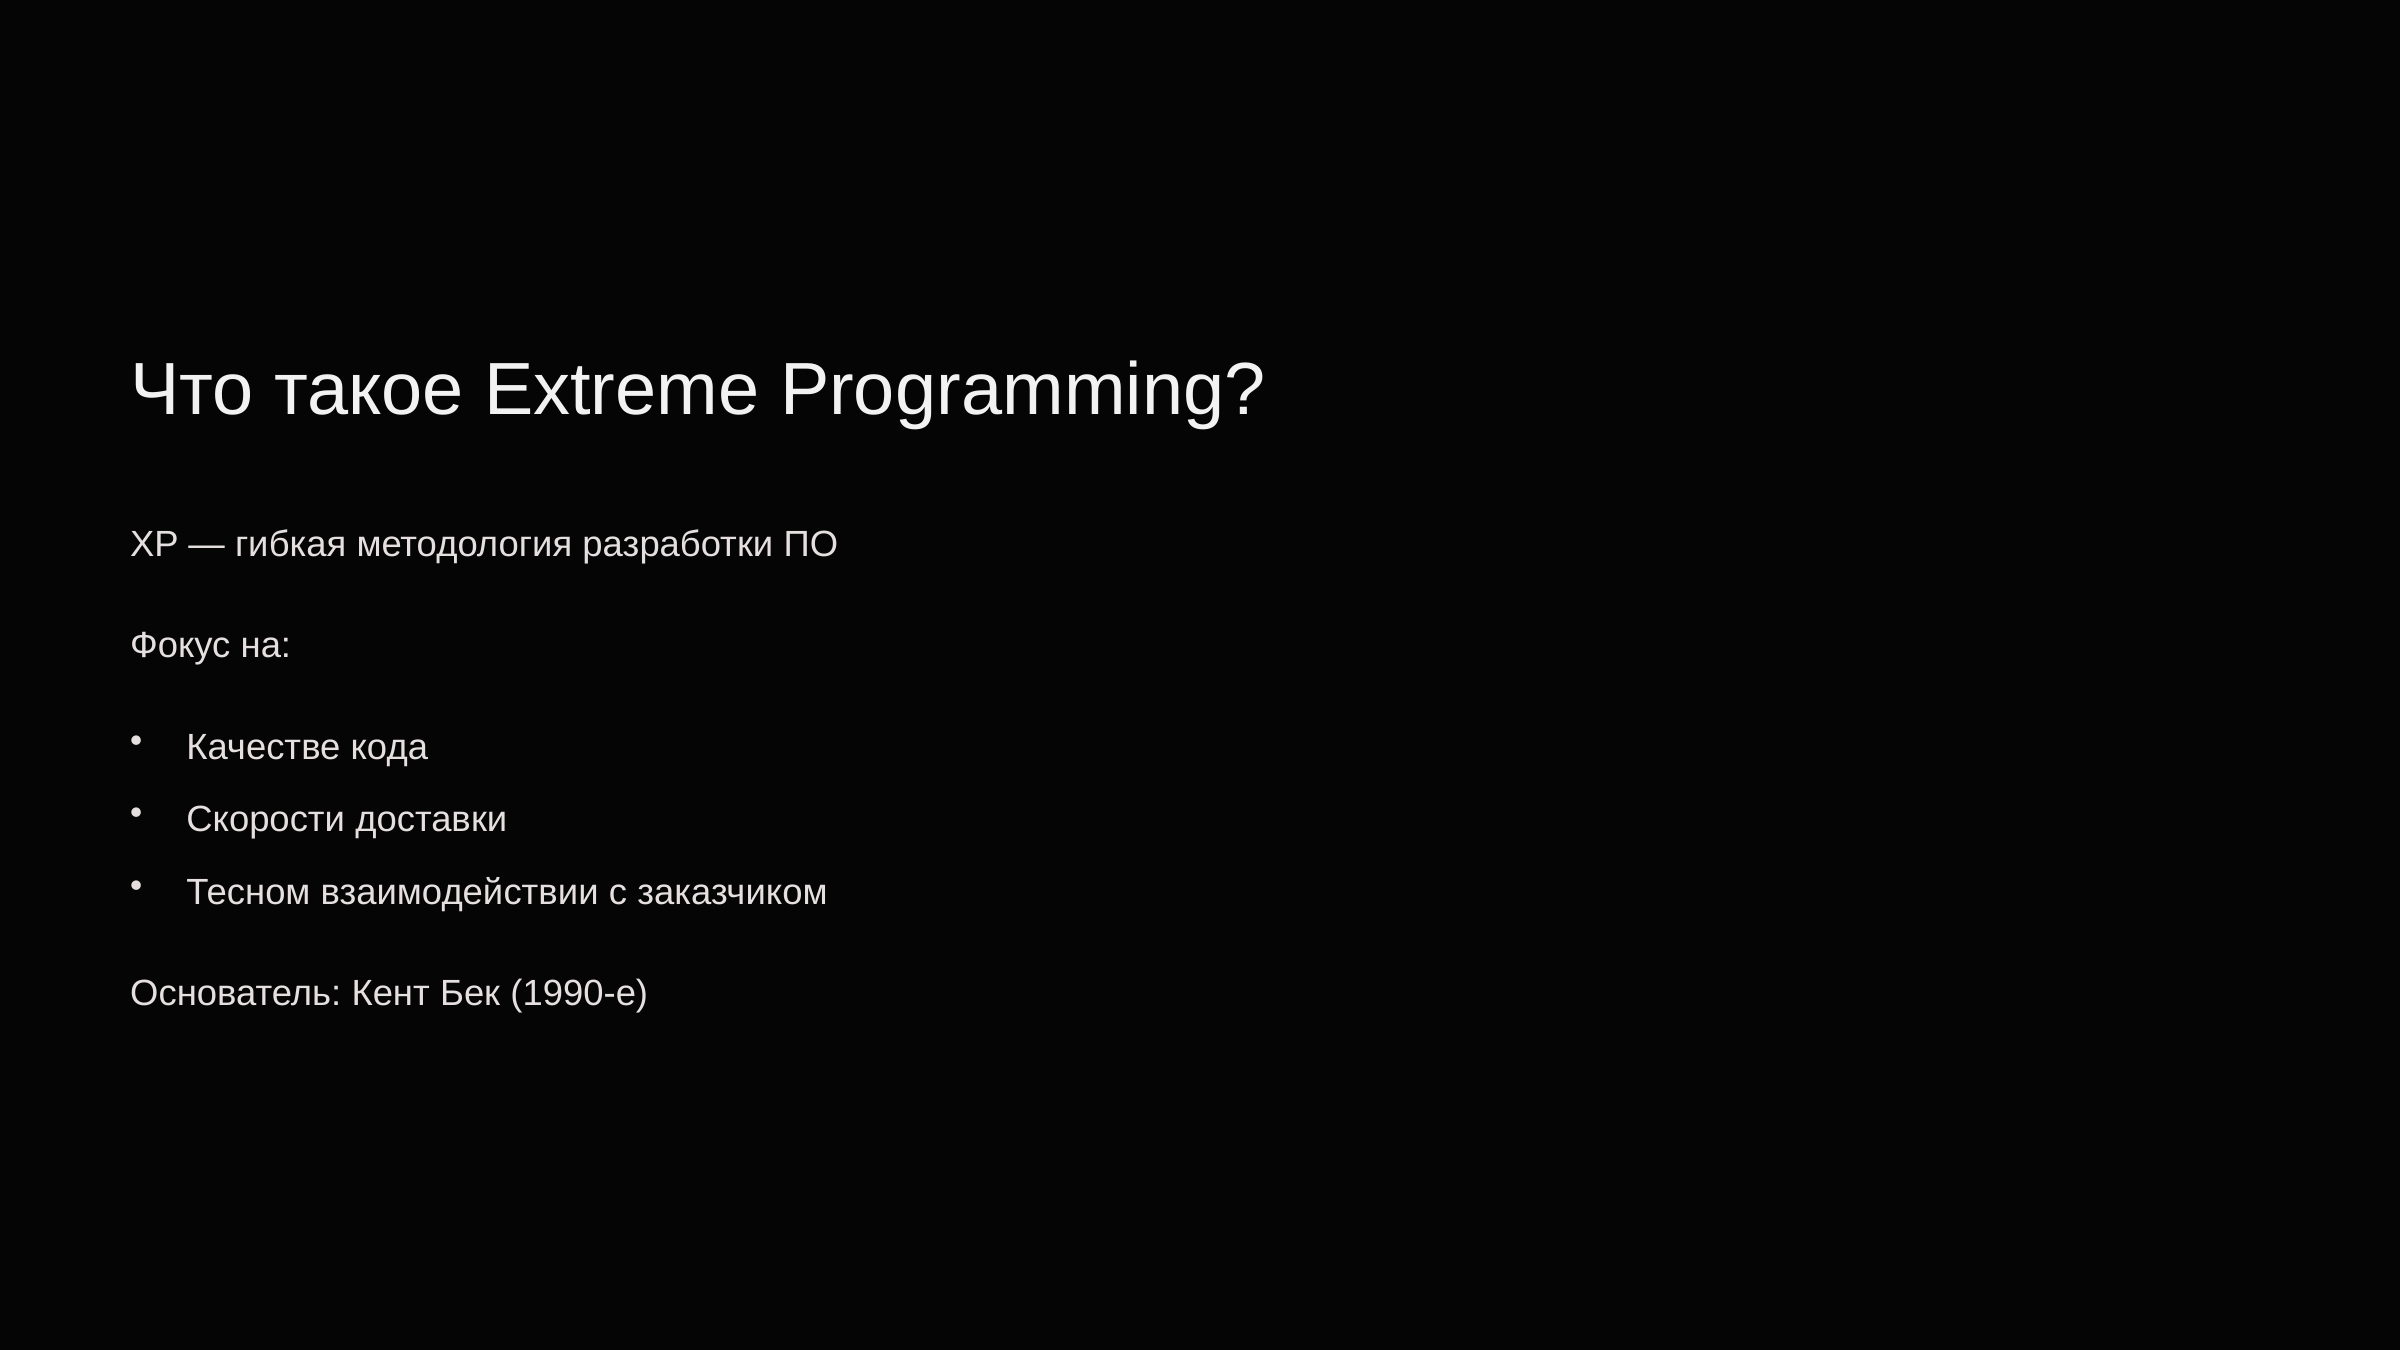

Что такое Extreme Programming?
XP — гибкая методология разработки ПО
Фокус на:
Качестве кода
Скорости доставки
Тесном взаимодействии с заказчиком
Основатель: Кент Бек (1990-е)